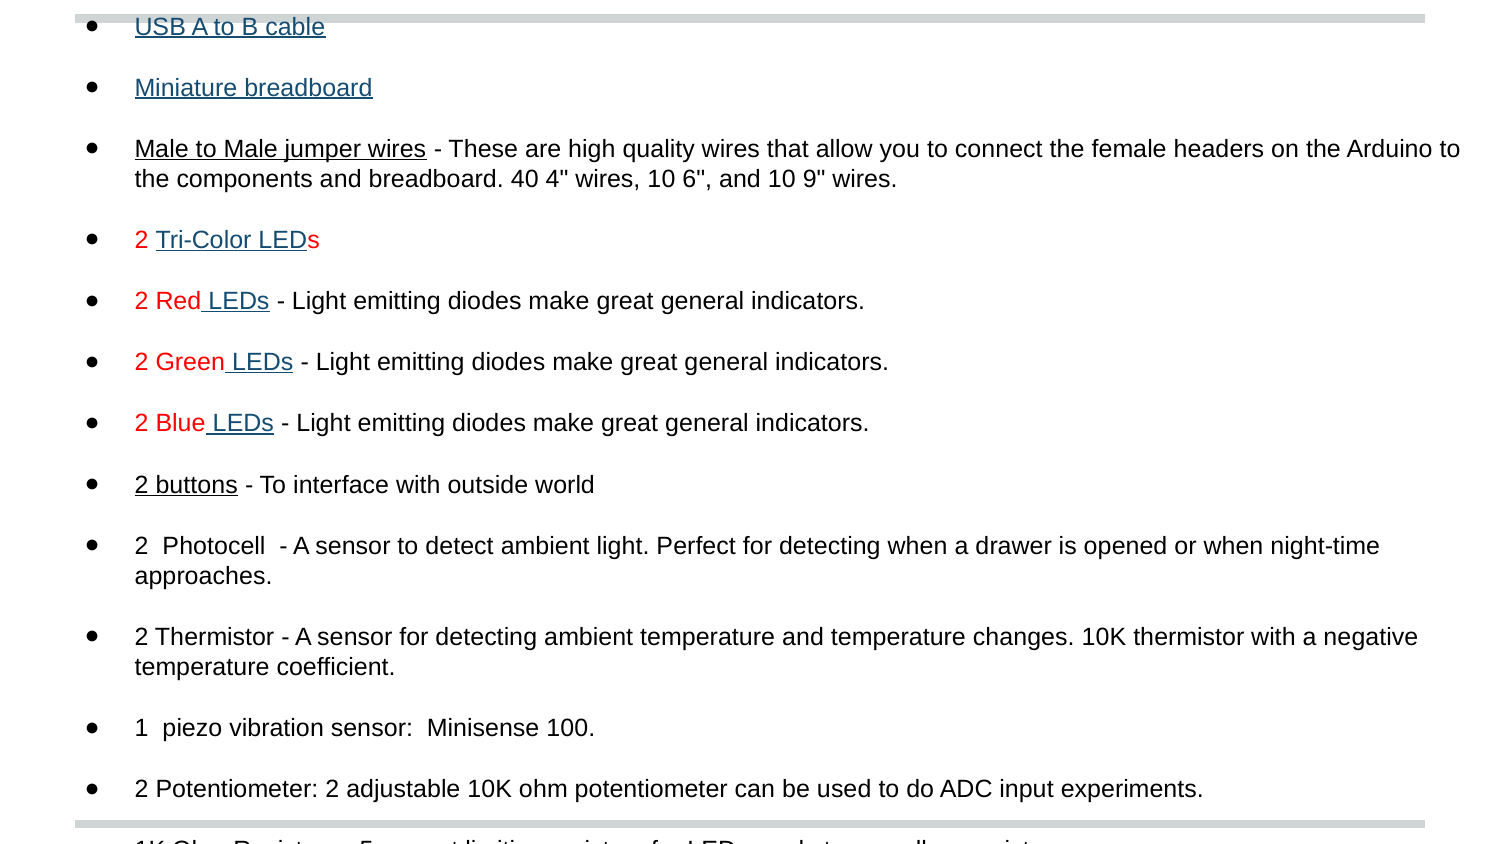

Included in the Arduino kit:
Arduino Uno
USB A to B cable
Miniature breadboard
Male to Male jumper wires - These are high quality wires that allow you to connect the female headers on the Arduino to the components and breadboard. 40 4" wires, 10 6", and 10 9" wires.
2 Tri-Color LEDs
2 Red LEDs - Light emitting diodes make great general indicators.
2 Green LEDs - Light emitting diodes make great general indicators.
2 Blue LEDs - Light emitting diodes make great general indicators.
2 buttons - To interface with outside world
2  Photocell  - A sensor to detect ambient light. Perfect for detecting when a drawer is opened or when night-time approaches.
2 Thermistor - A sensor for detecting ambient temperature and temperature changes. 10K thermistor with a negative temperature coefficient.
1  piezo vibration sensor:  Minisense 100.
2 Potentiometer: 2 adjustable 10K ohm potentiometer can be used to do ADC input experiments.
1K Ohm Resistors - 5 current limiting resistors for LEDs, and strong pull-up resistors.
5K Ohm Resistors - 5 current limiting resistors for LEDs, and strong pull-up resistors.
A buzzer